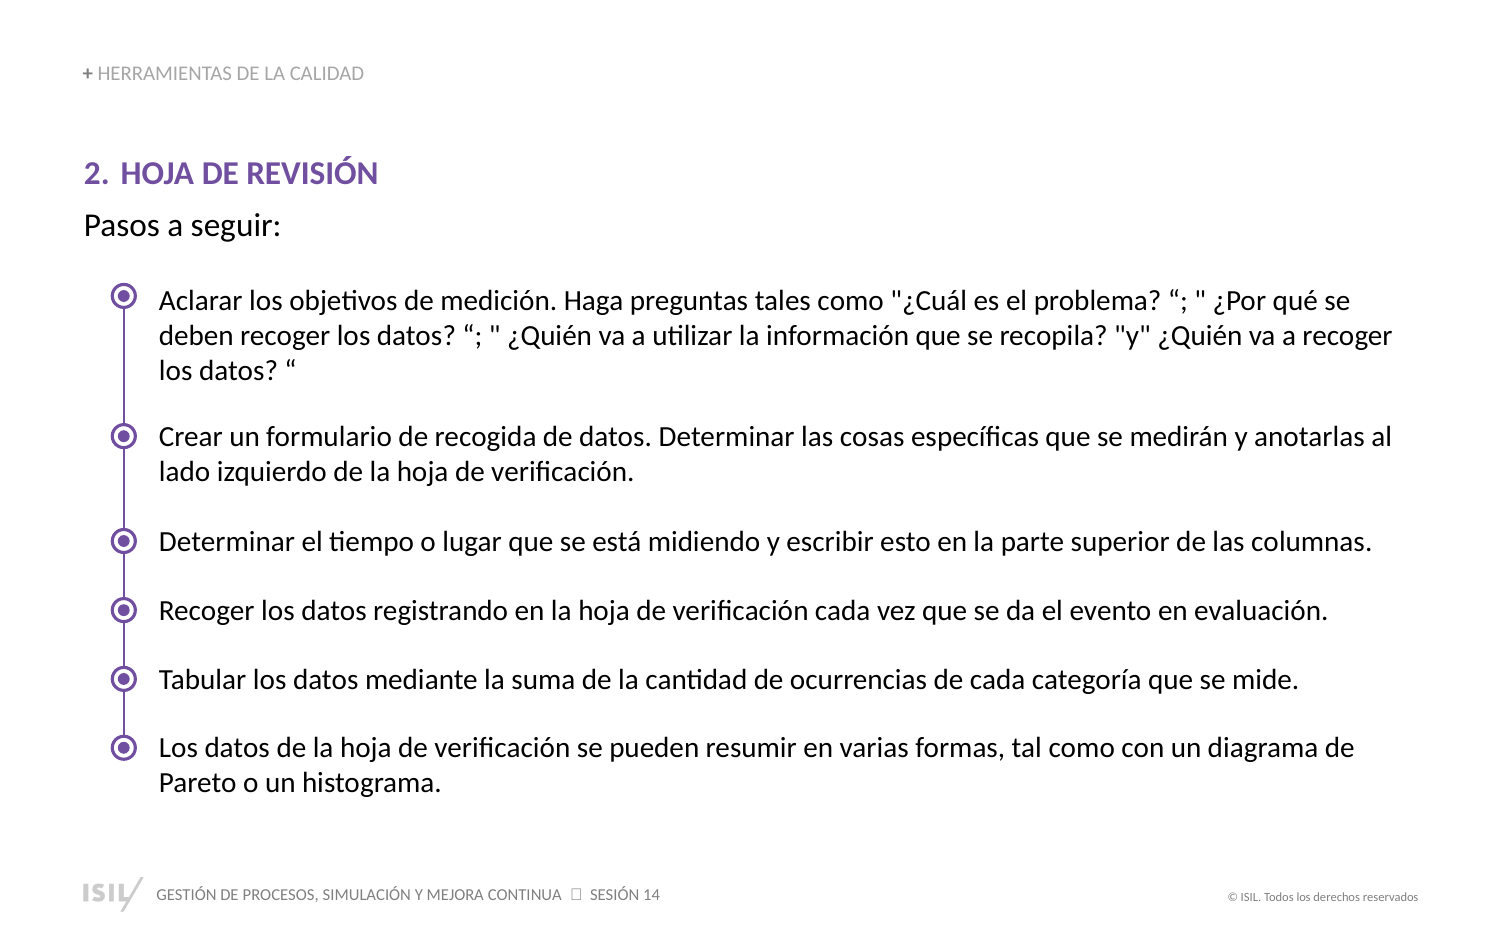

+ HERRAMIENTAS DE LA CALIDAD
HOJA DE REVISIÓN
Pasos a seguir:
Aclarar los objetivos de medición. Haga preguntas tales como "¿Cuál es el problema? “; " ¿Por qué se deben recoger los datos? “; " ¿Quién va a utilizar la información que se recopila? "y" ¿Quién va a recoger los datos? “

Crear un formulario de recogida de datos. Determinar las cosas específicas que se medirán y anotarlas al lado izquierdo de la hoja de verificación.

Determinar el tiempo o lugar que se está midiendo y escribir esto en la parte superior de las columnas.

Recoger los datos registrando en la hoja de verificación cada vez que se da el evento en evaluación.

Tabular los datos mediante la suma de la cantidad de ocurrencias de cada categoría que se mide.

Los datos de la hoja de verificación se pueden resumir en varias formas, tal como con un diagrama de Pareto o un histograma.